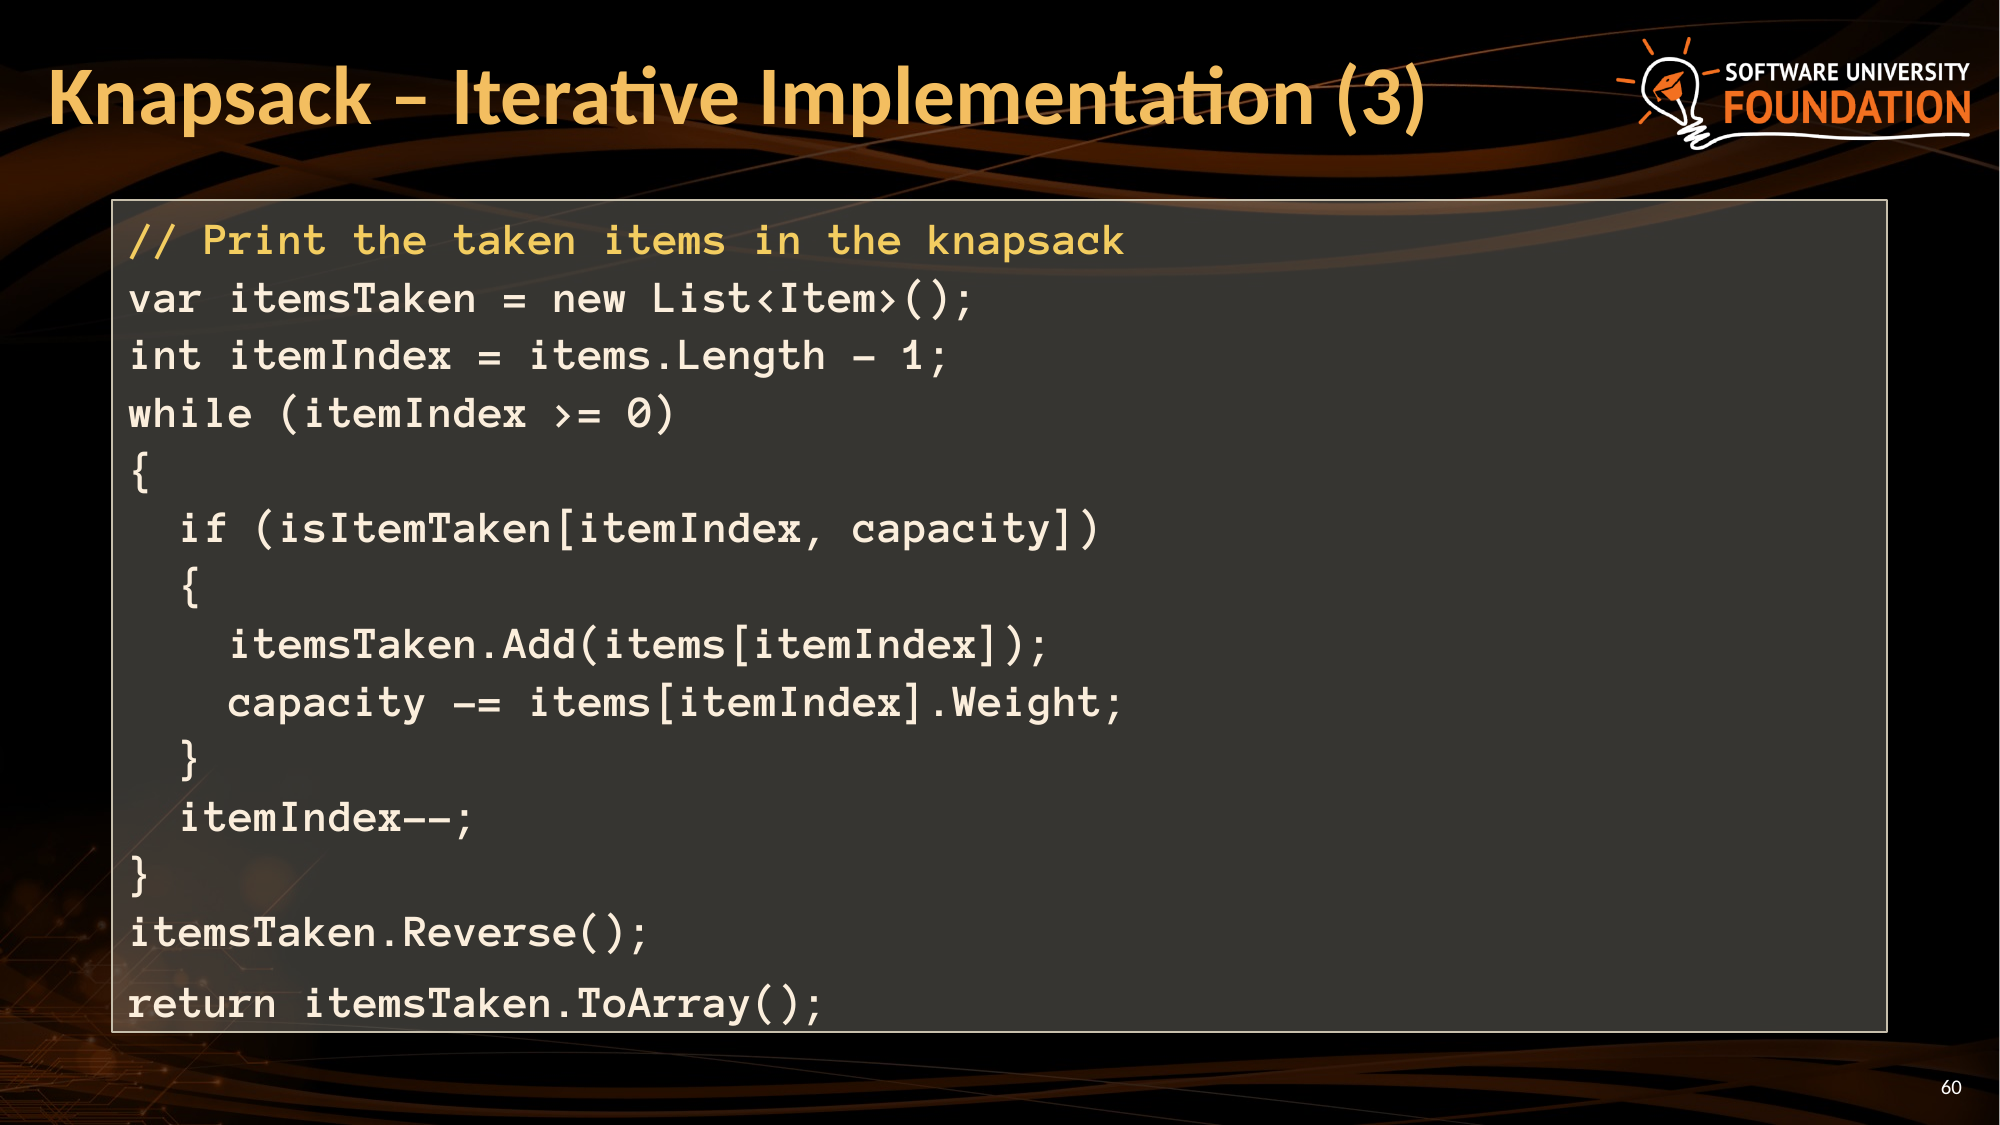

# Knapsack – Iterative Implementation (3)
// Print the taken items in the knapsack
var itemsTaken = new List<Item>();
int itemIndex = items.Length - 1;
while (itemIndex >= 0)
{
  if (isItemTaken[itemIndex, capacity])
  {
    itemsTaken.Add(items[itemIndex]);
    capacity -= items[itemIndex].Weight;
  }
  itemIndex--;
}
itemsTaken.Reverse();
return itemsTaken.ToArray();
60